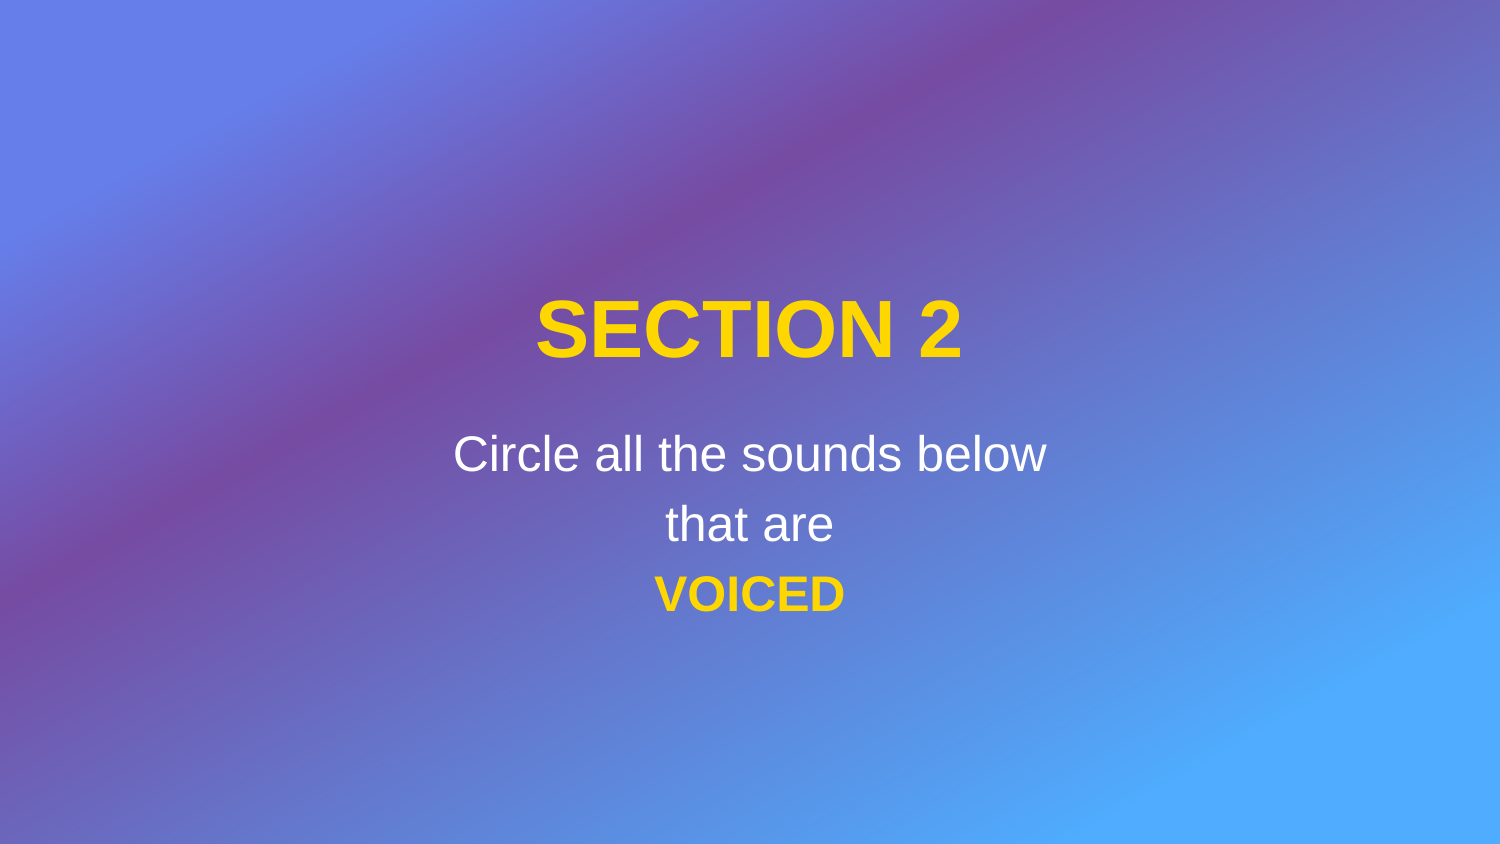

SECTION 2
Circle all the sounds below
 that are
VOICED